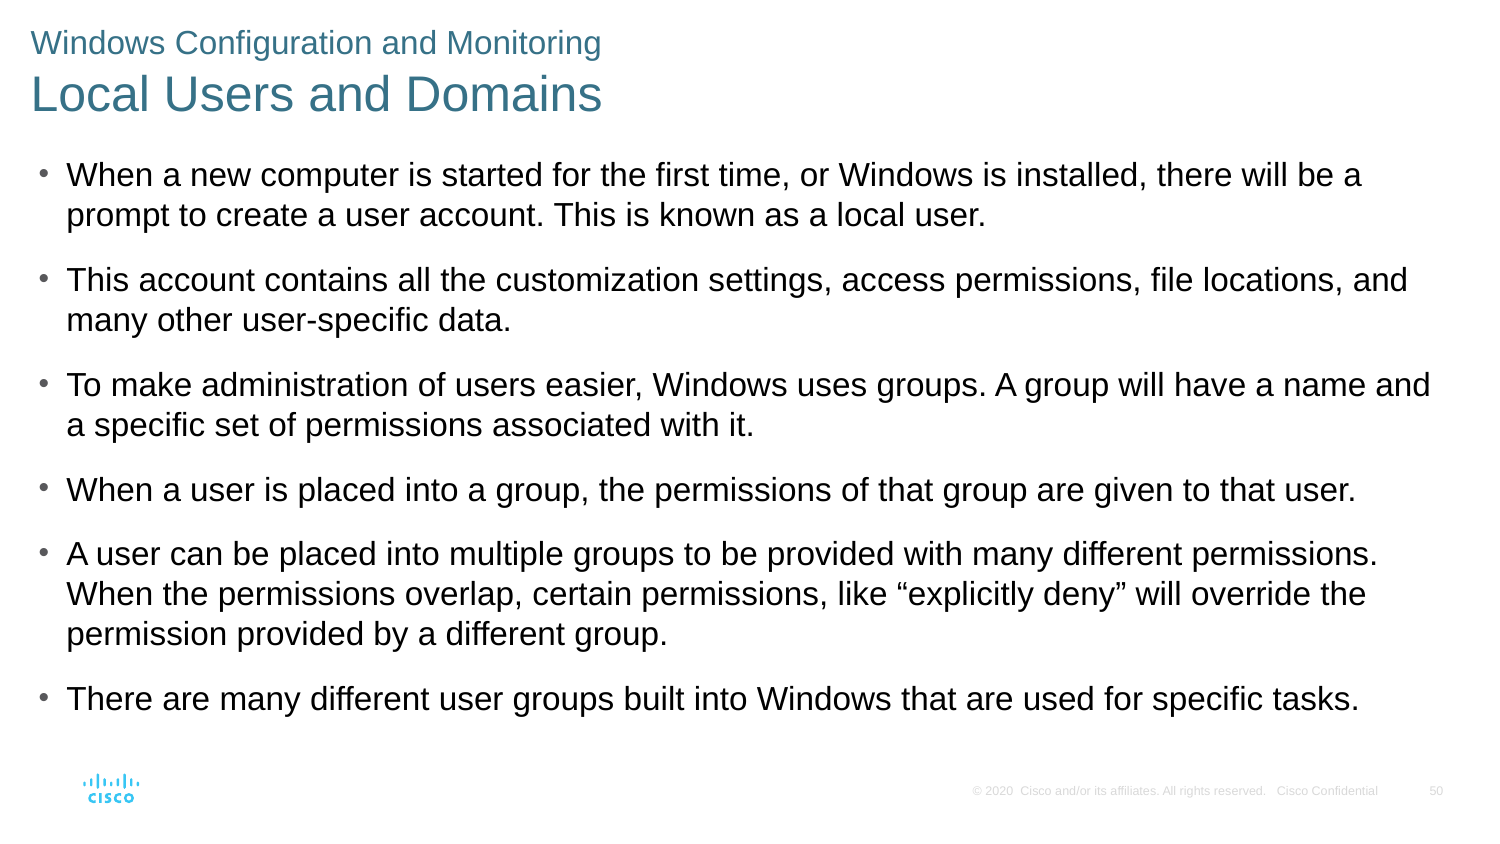

# Windows Configuration and Monitoring Local Users and Domains
When a new computer is started for the first time, or Windows is installed, there will be a prompt to create a user account. This is known as a local user.
This account contains all the customization settings, access permissions, file locations, and many other user-specific data.
To make administration of users easier, Windows uses groups. A group will have a name and a specific set of permissions associated with it.
When a user is placed into a group, the permissions of that group are given to that user.
A user can be placed into multiple groups to be provided with many different permissions. When the permissions overlap, certain permissions, like “explicitly deny” will override the permission provided by a different group.
There are many different user groups built into Windows that are used for specific tasks.